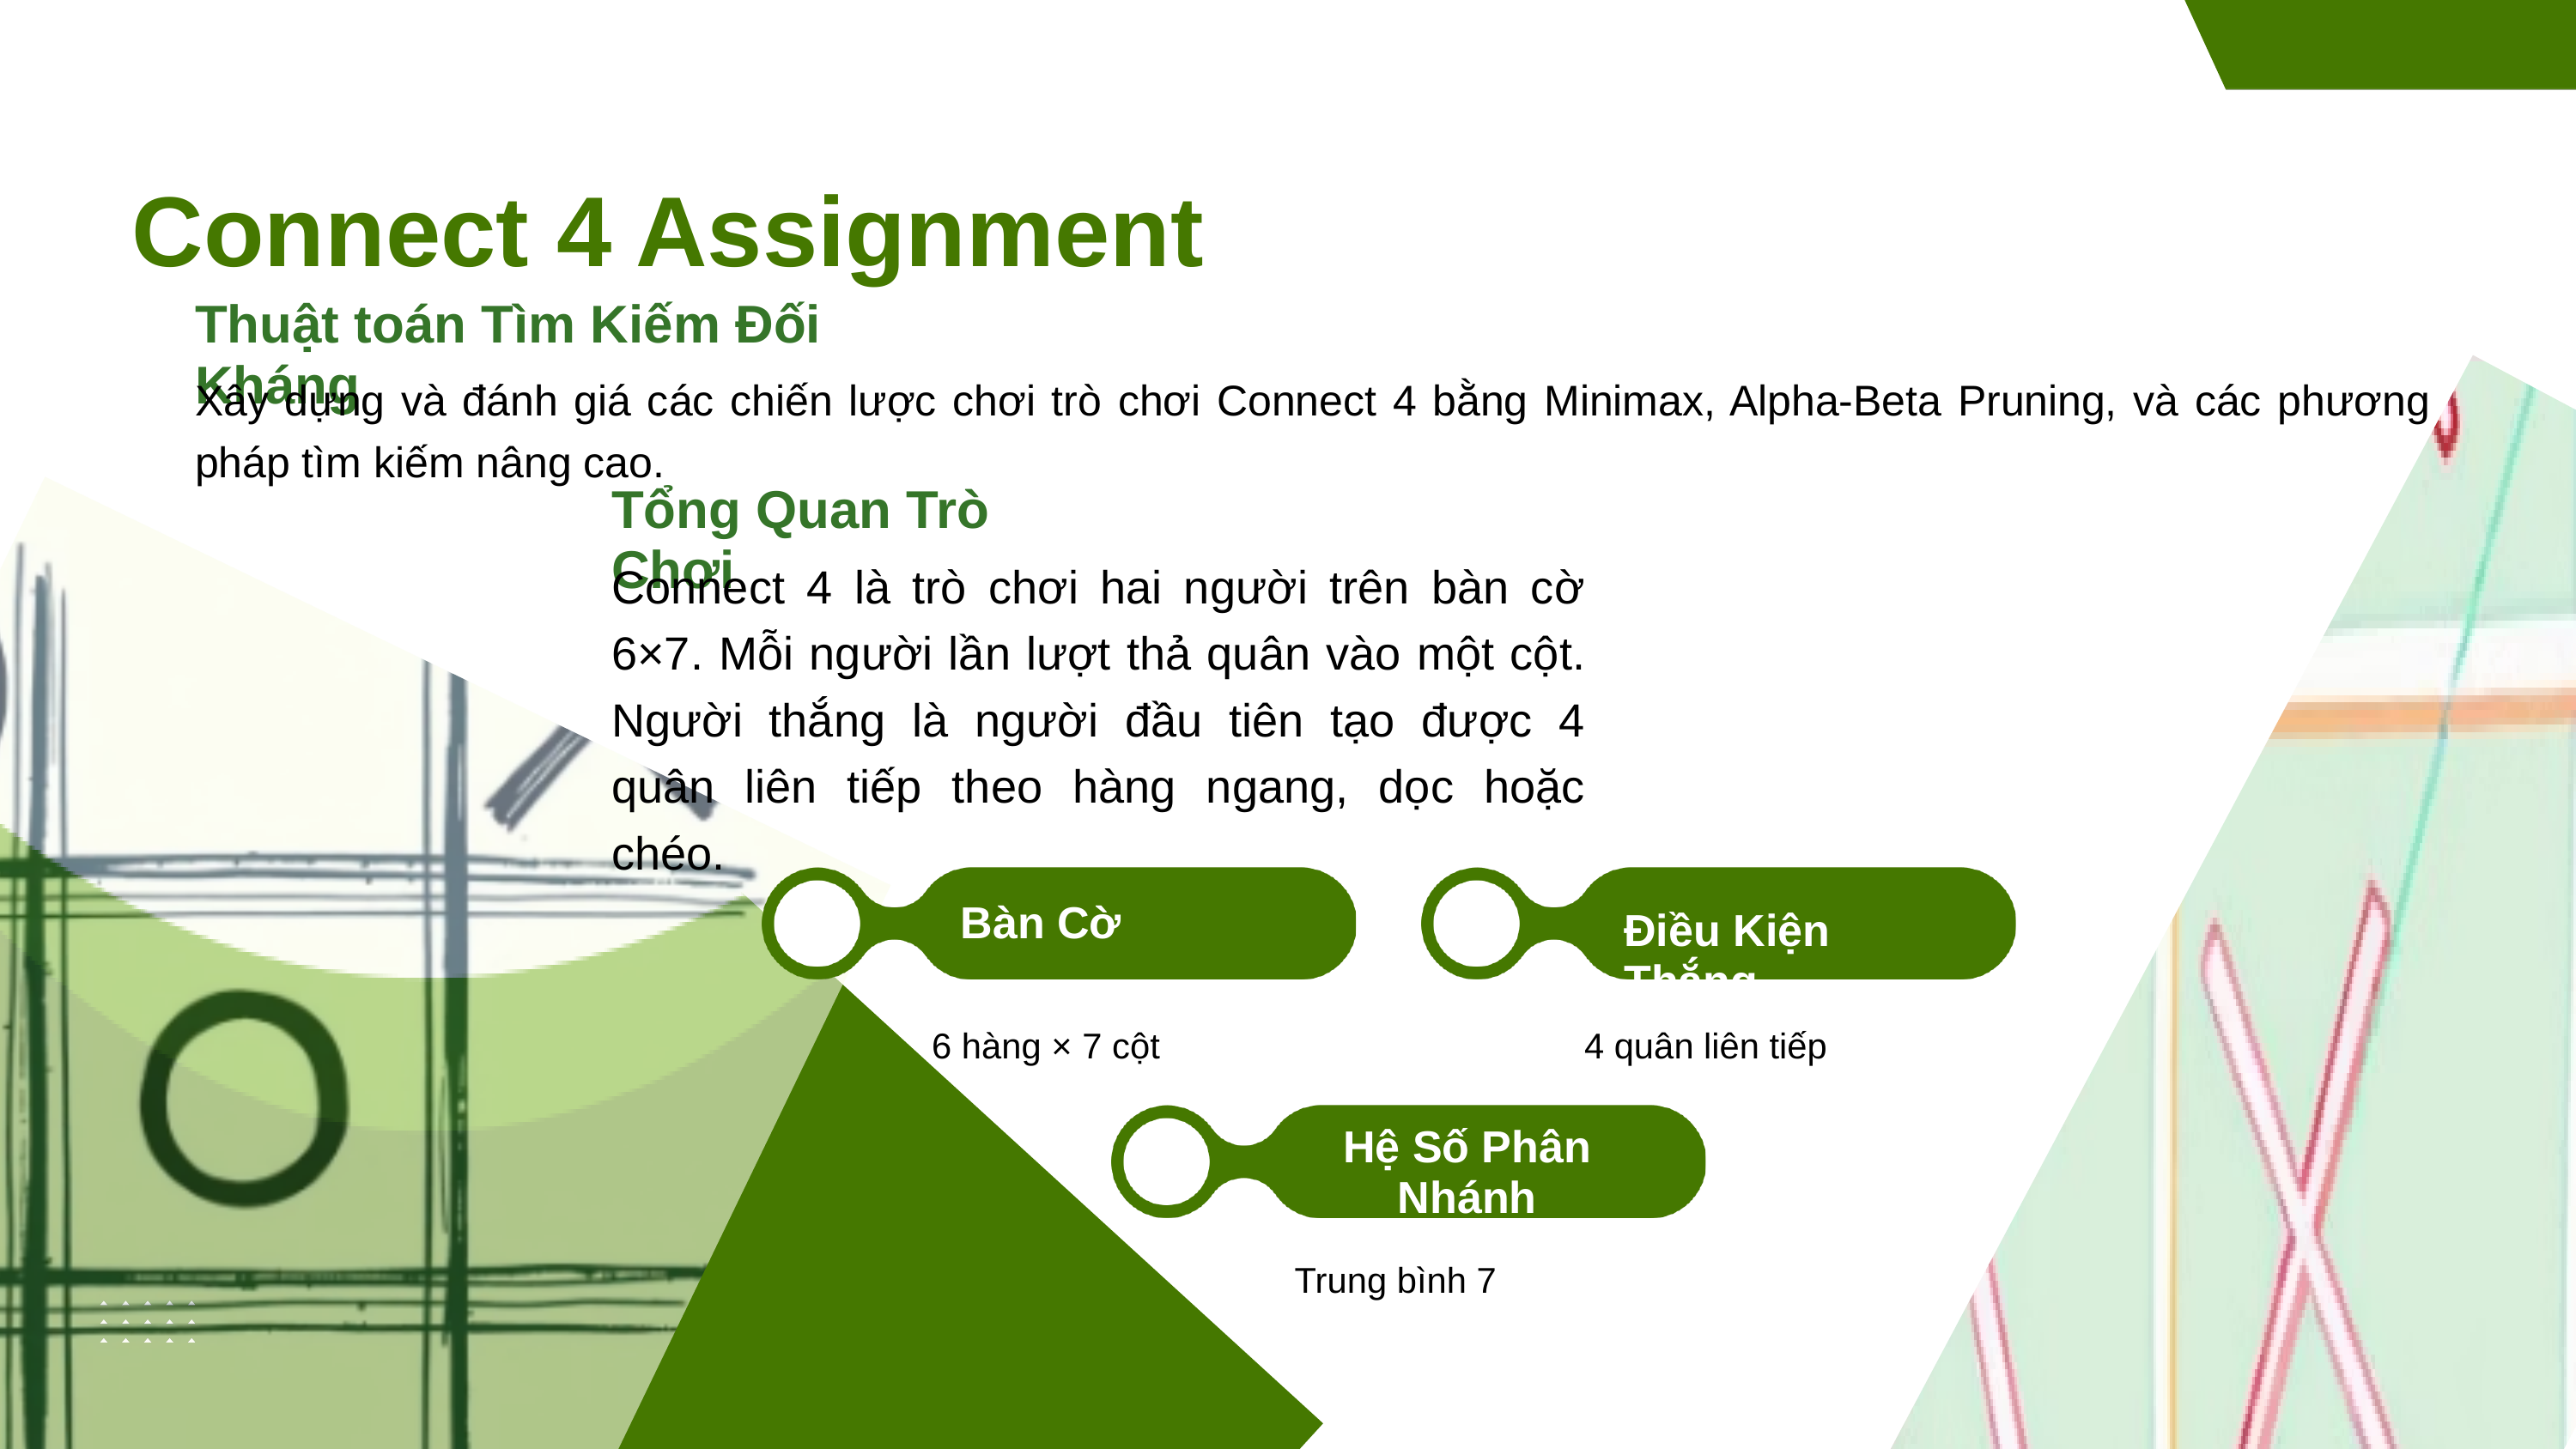

Connect 4 Assignment
Thuật toán Tìm Kiếm Đối Kháng
Xây dựng và đánh giá các chiến lược chơi trò chơi Connect 4 bằng Minimax, Alpha-Beta Pruning, và các phương pháp tìm kiếm nâng cao.
Tổng Quan Trò Chơi
Connect 4 là trò chơi hai người trên bàn cờ 6×7. Mỗi người lần lượt thả quân vào một cột. Người thắng là người đầu tiên tạo được 4 quân liên tiếp theo hàng ngang, dọc hoặc chéo.

Bàn Cờ
Điều Kiện Thắng
6 hàng × 7 cột
4 quân liên tiếp

Hệ Số Phân Nhánh
Trung bình 7